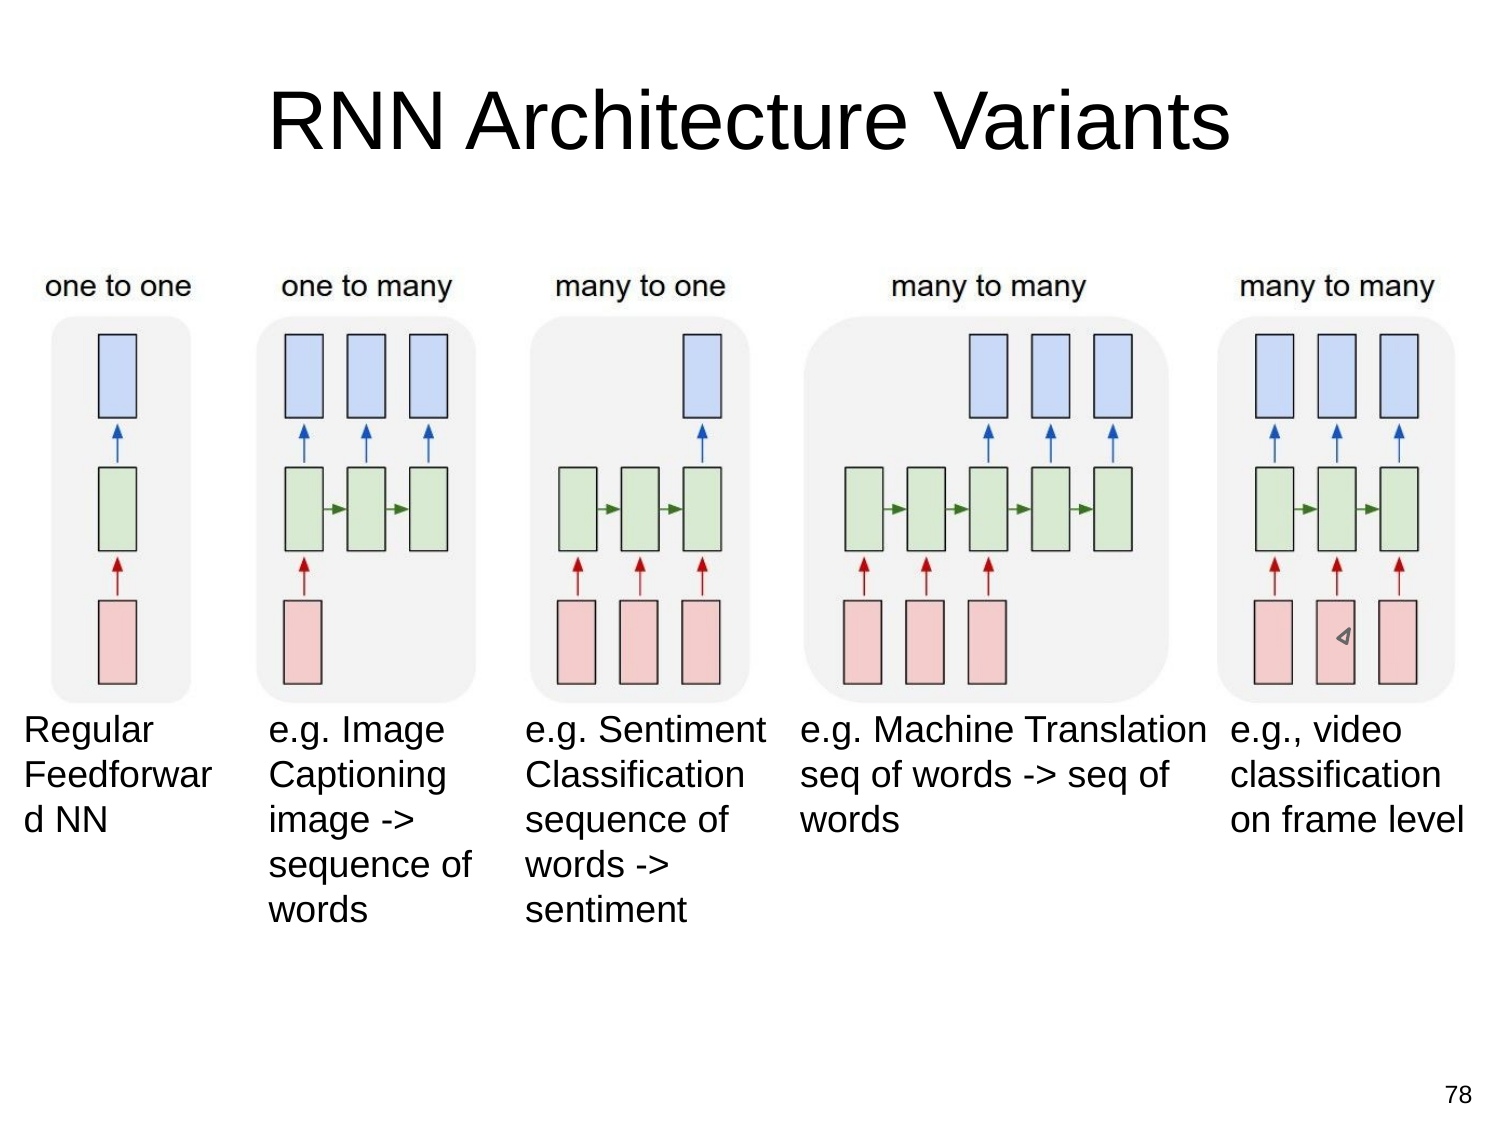

# RNN Architecture Variants

Regular Feedforward NN
e.g. Image Captioning
image -> sequence of words
e.g. Sentiment Classification
sequence of words -> sentiment
e.g. Machine Translation
seq of words -> seq of words
e.g., video classification
on frame level
78